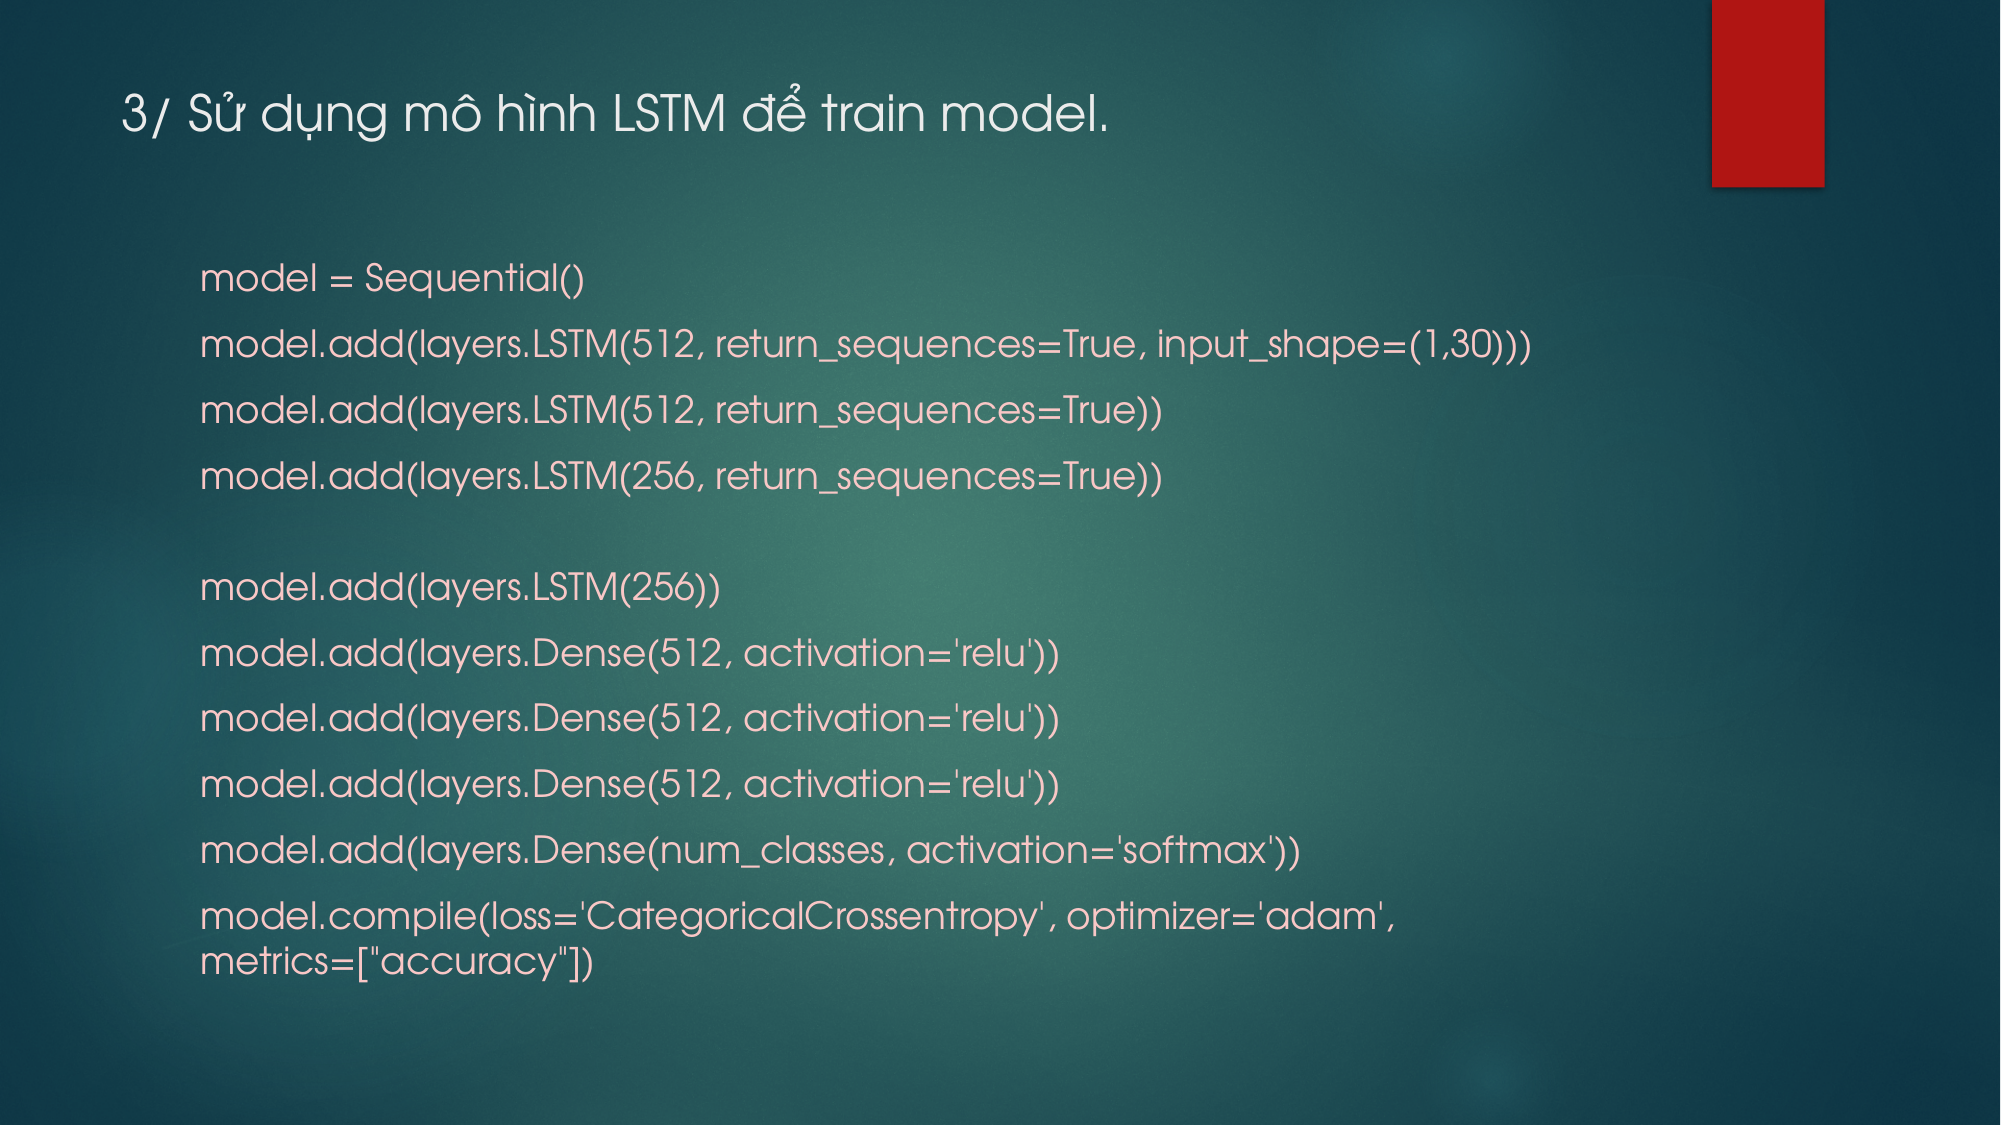

# 3/ Sử dụng mô hình LSTM để train model.
model = Sequential()
model.add(layers.LSTM(512, return_sequences=True, input_shape=(1,30)))
model.add(layers.LSTM(512, return_sequences=True))
model.add(layers.LSTM(256, return_sequences=True))
model.add(layers.LSTM(256))
model.add(layers.Dense(512, activation='relu'))
model.add(layers.Dense(512, activation='relu'))
model.add(layers.Dense(512, activation='relu'))
model.add(layers.Dense(num_classes, activation='softmax'))
model.compile(loss='CategoricalCrossentropy', optimizer='adam', metrics=["accuracy"])